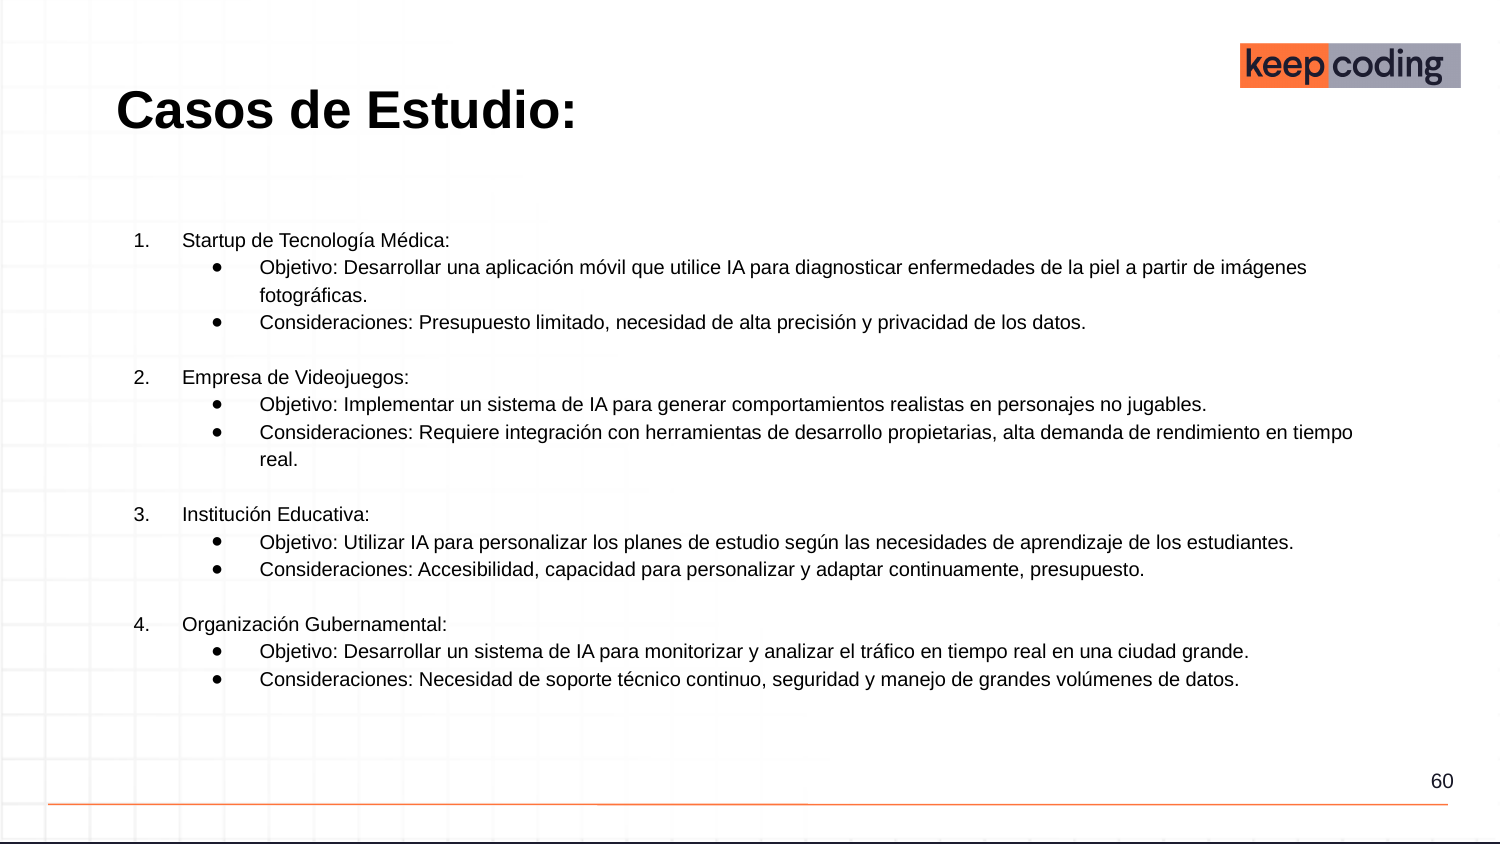

Casos de Estudio:
Startup de Tecnología Médica:
Objetivo: Desarrollar una aplicación móvil que utilice IA para diagnosticar enfermedades de la piel a partir de imágenes fotográficas.
Consideraciones: Presupuesto limitado, necesidad de alta precisión y privacidad de los datos.

Empresa de Videojuegos:
Objetivo: Implementar un sistema de IA para generar comportamientos realistas en personajes no jugables.
Consideraciones: Requiere integración con herramientas de desarrollo propietarias, alta demanda de rendimiento en tiempo real.

Institución Educativa:
Objetivo: Utilizar IA para personalizar los planes de estudio según las necesidades de aprendizaje de los estudiantes.
Consideraciones: Accesibilidad, capacidad para personalizar y adaptar continuamente, presupuesto.

Organización Gubernamental:
Objetivo: Desarrollar un sistema de IA para monitorizar y analizar el tráfico en tiempo real en una ciudad grande.
Consideraciones: Necesidad de soporte técnico continuo, seguridad y manejo de grandes volúmenes de datos.

60